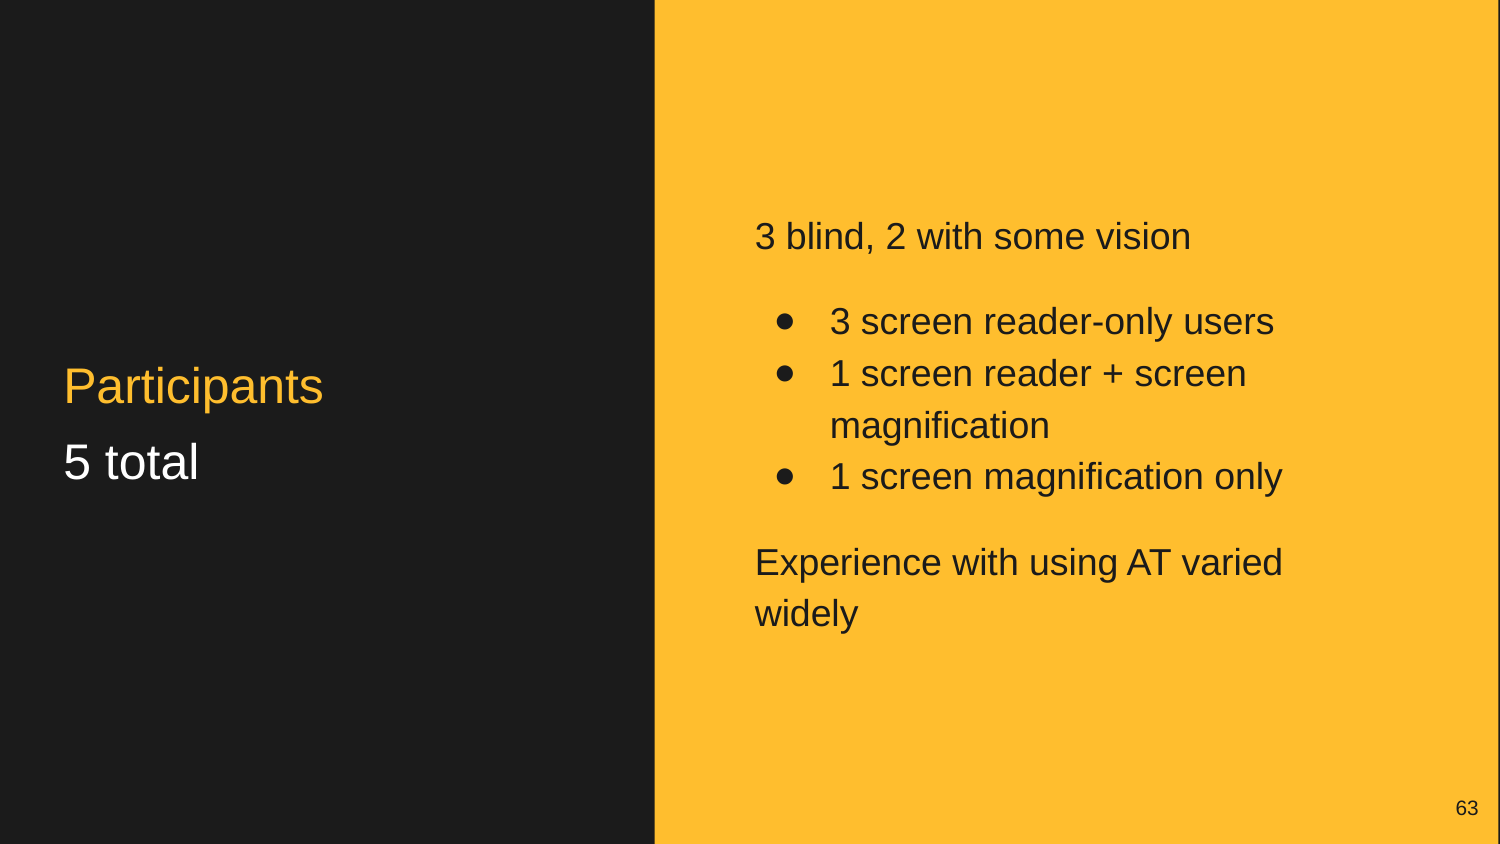

3 blind, 2 with some vision
3 screen reader-only users
1 screen reader + screen magnification
1 screen magnification only
Experience with using AT varied widely
# Participants
5 total
63